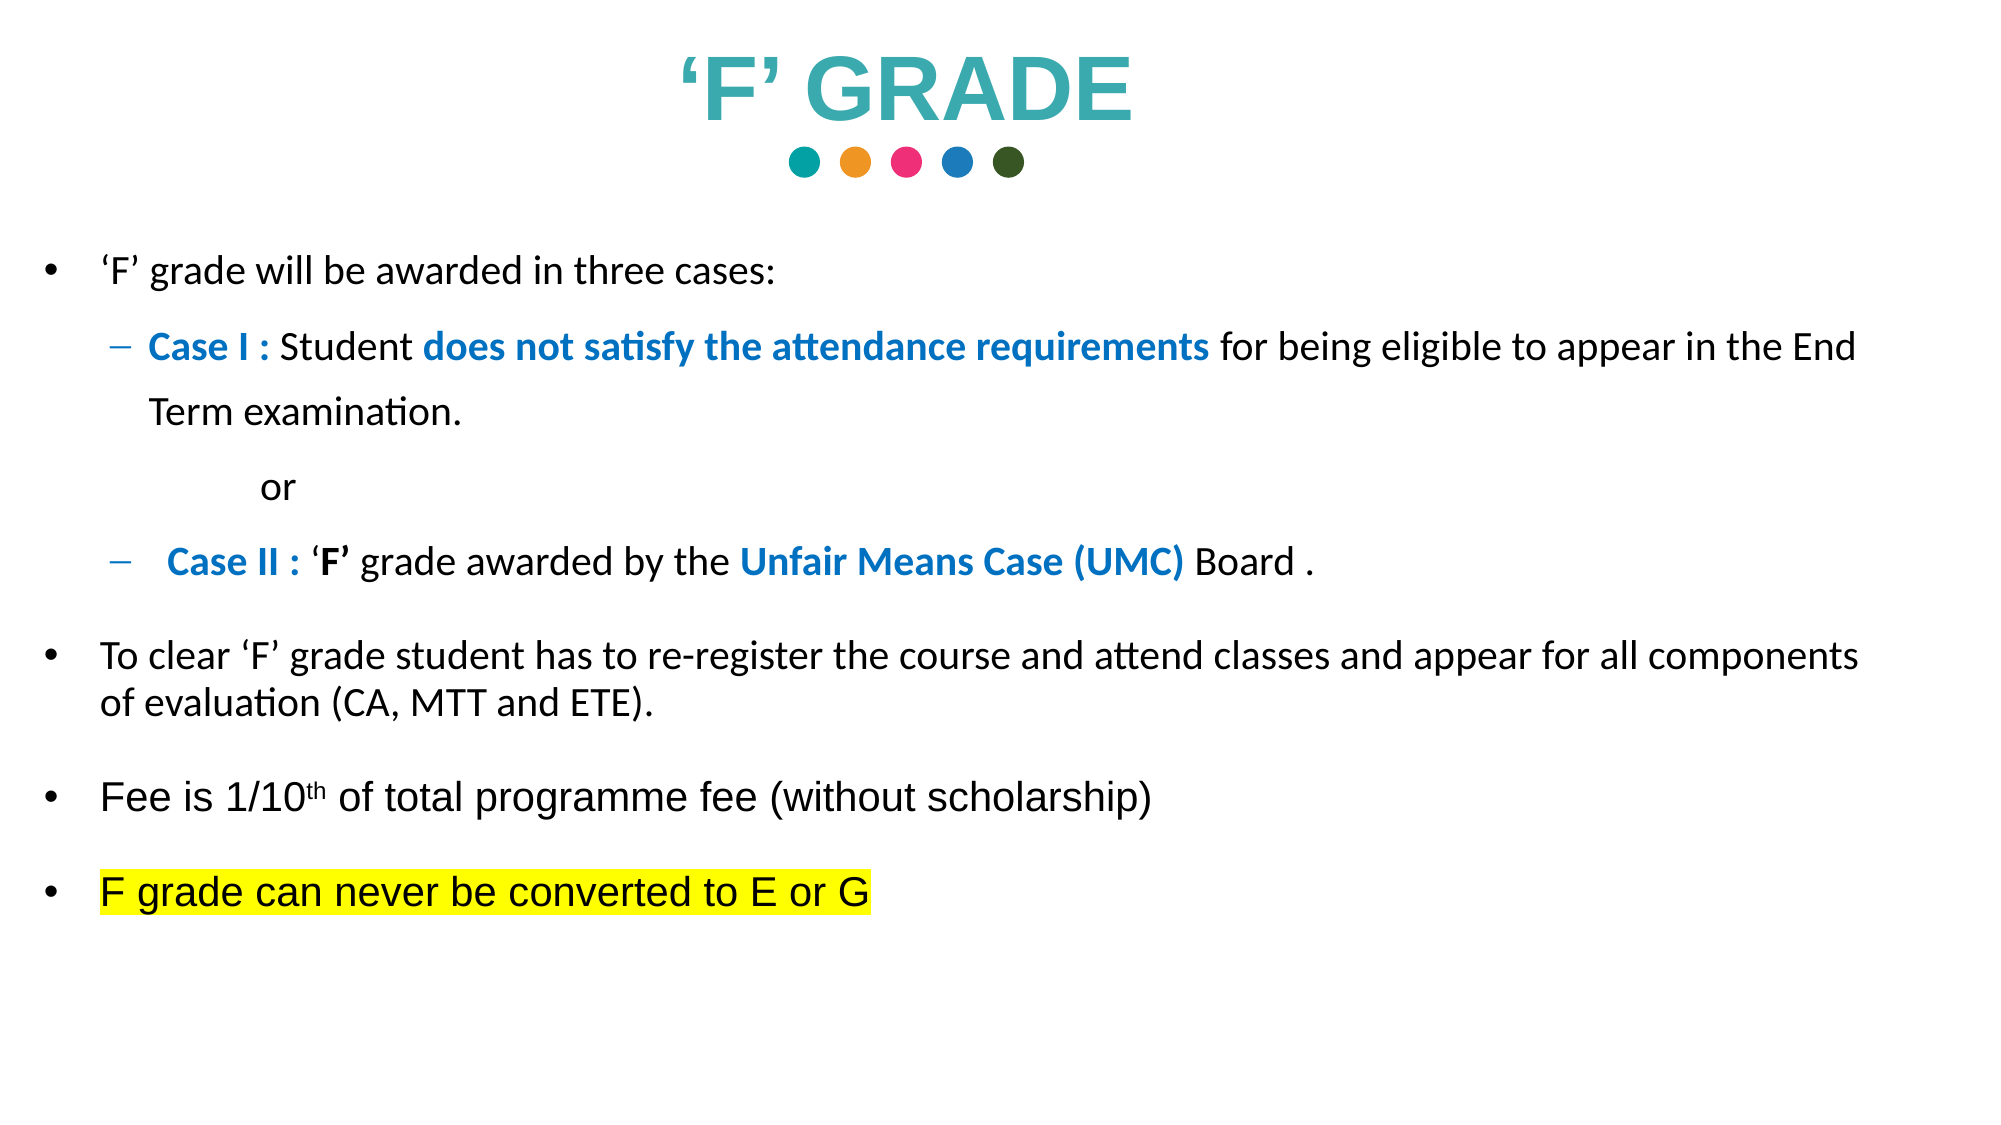

‘F’ GRADE

‘F’ grade will be awarded in three cases:
Case I : Student does not satisfy the attendance requirements for being eligible to appear in the End Term examination.
	or
  Case II : ‘F’ grade awarded by the Unfair Means Case (UMC) Board .

To clear ‘F’ grade student has to re-register the course and attend classes and appear for all components of evaluation (CA, MTT and ETE).

Fee is 1/10th of total programme fee (without scholarship)

F grade can never be converted to E or G